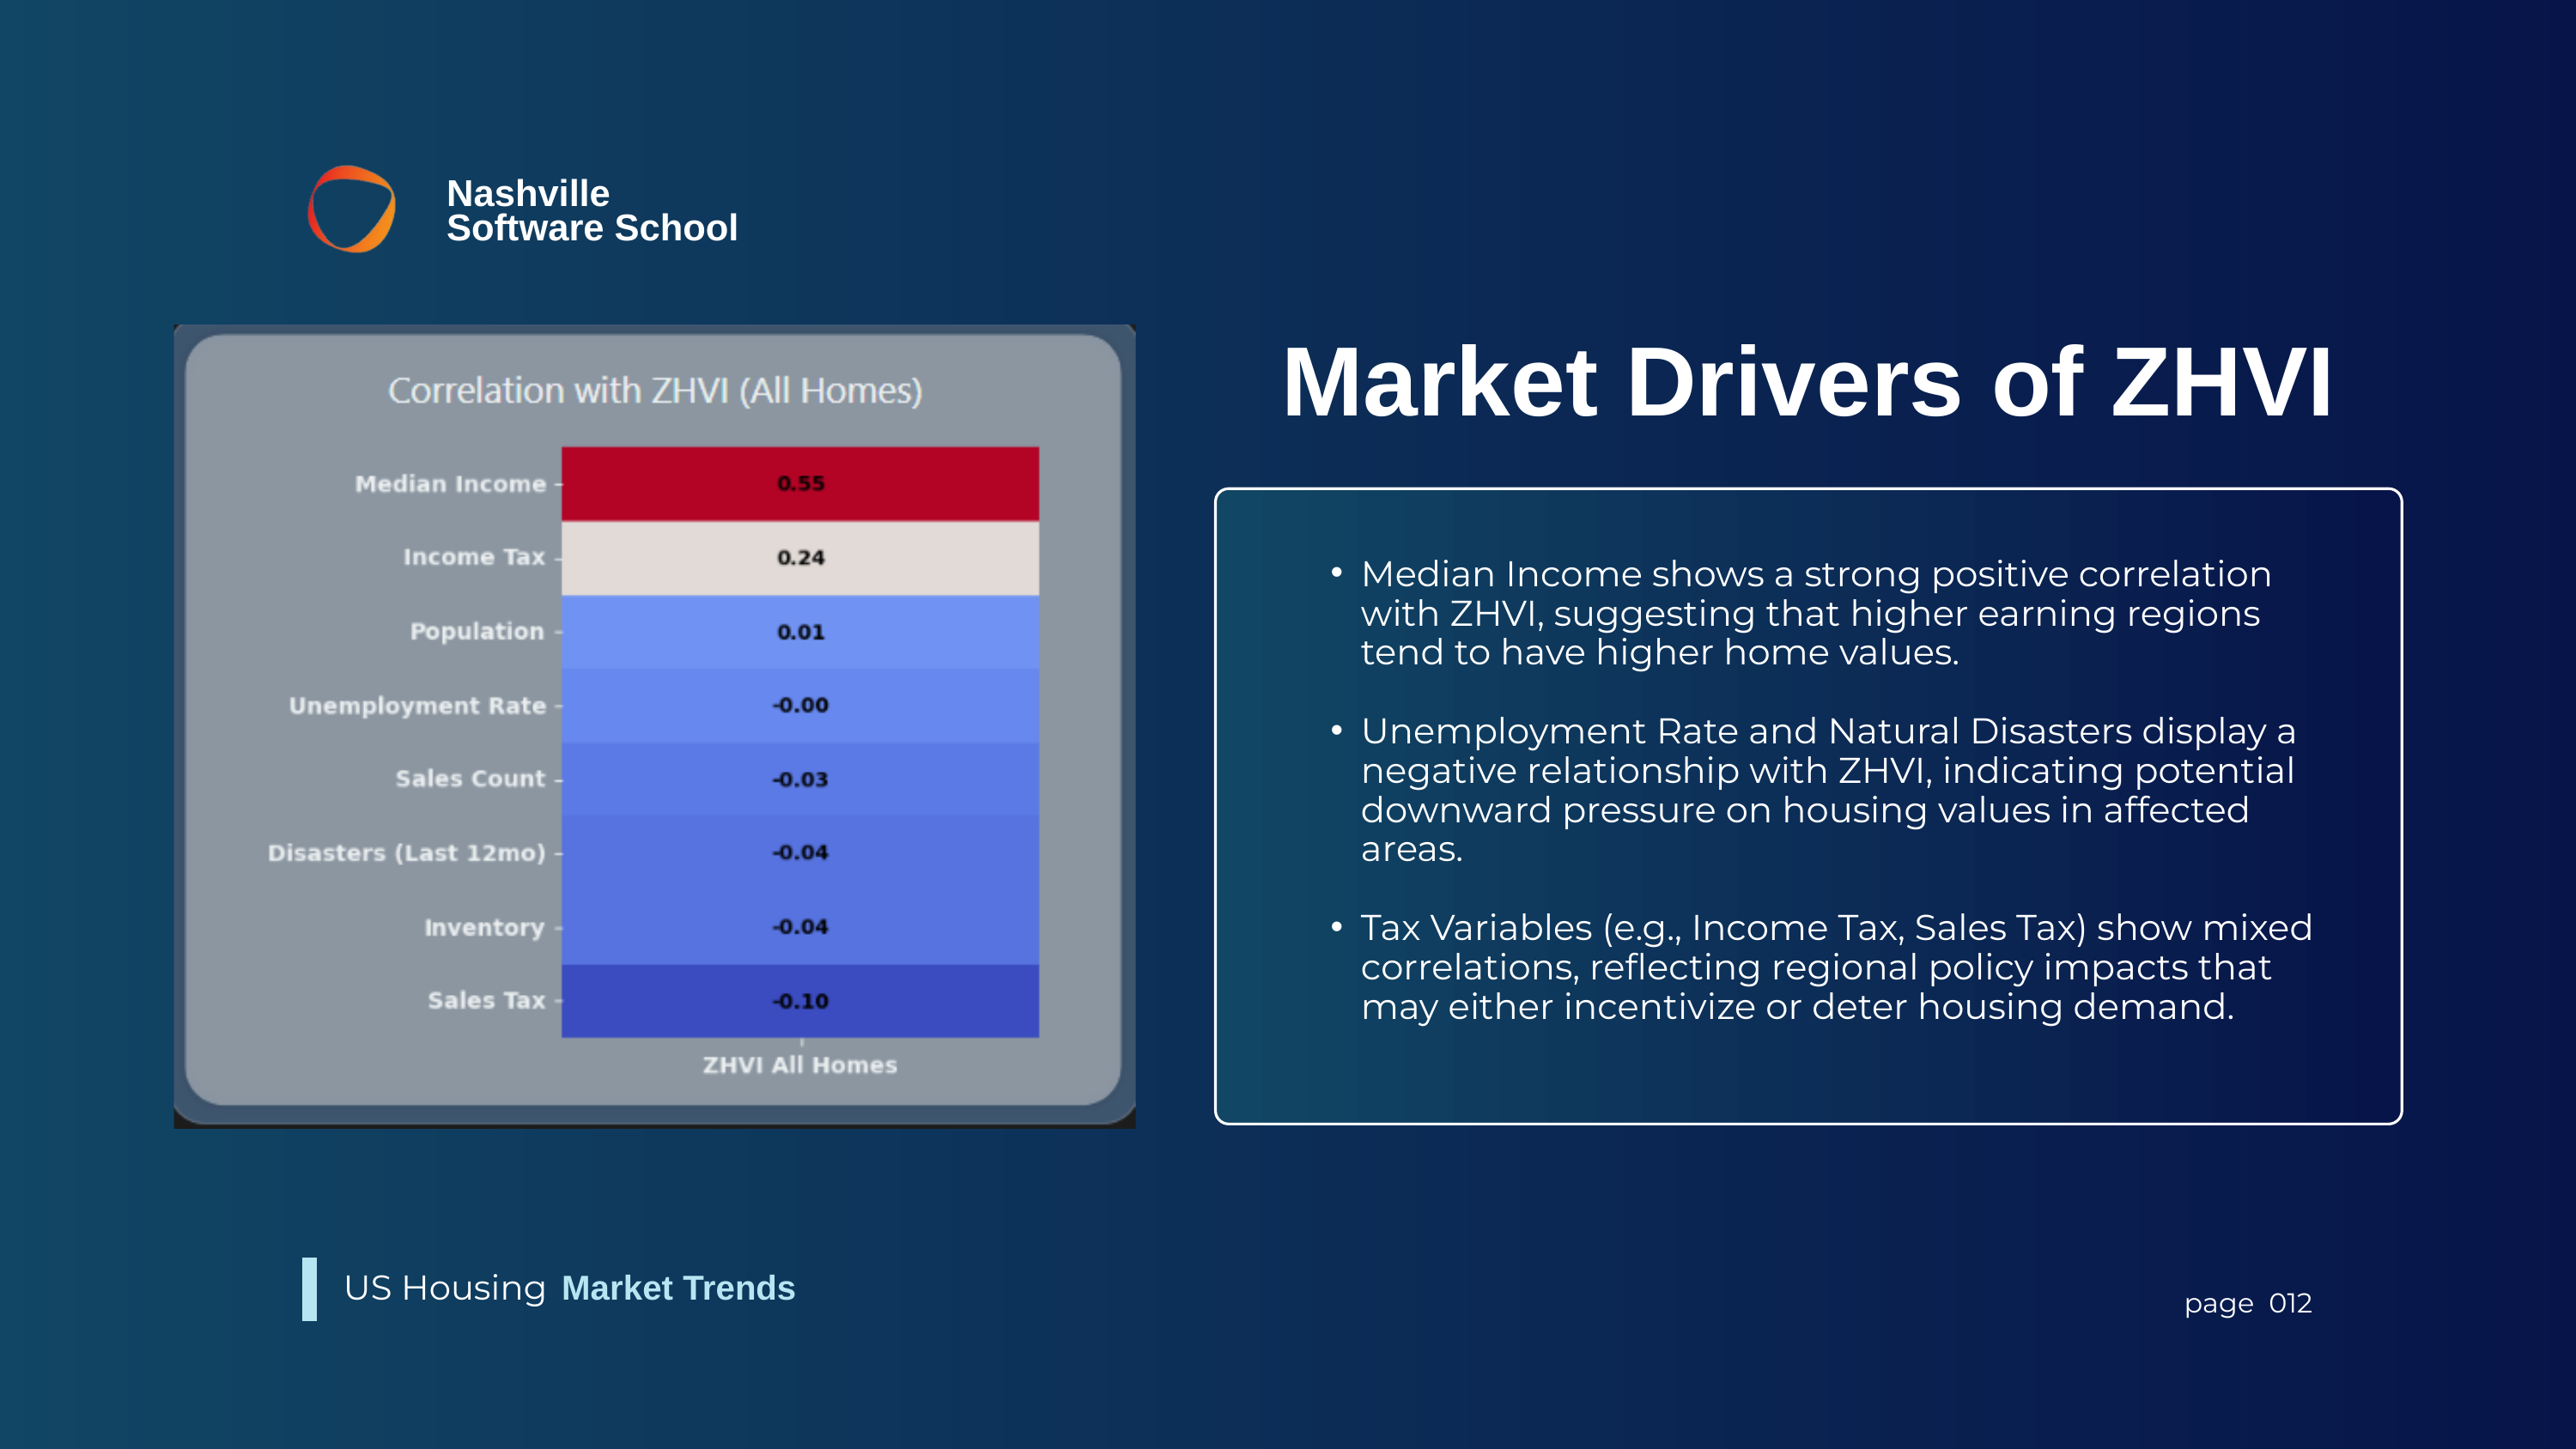

Nashville Software School

Market Drivers of ZHVI

Median Income shows a strong positive correlation with ZHVI, suggesting that higher earning regions tend to have higher home values.

Unemployment Rate and Natural Disasters display a negative relationship with ZHVI, indicating potential downward pressure on housing values in affected areas.

Tax Variables (e.g., Income Tax, Sales Tax) show mixed correlations, reflecting regional policy impacts that may either incentivize or deter housing demand.

Market Trends
US Housing
page  012